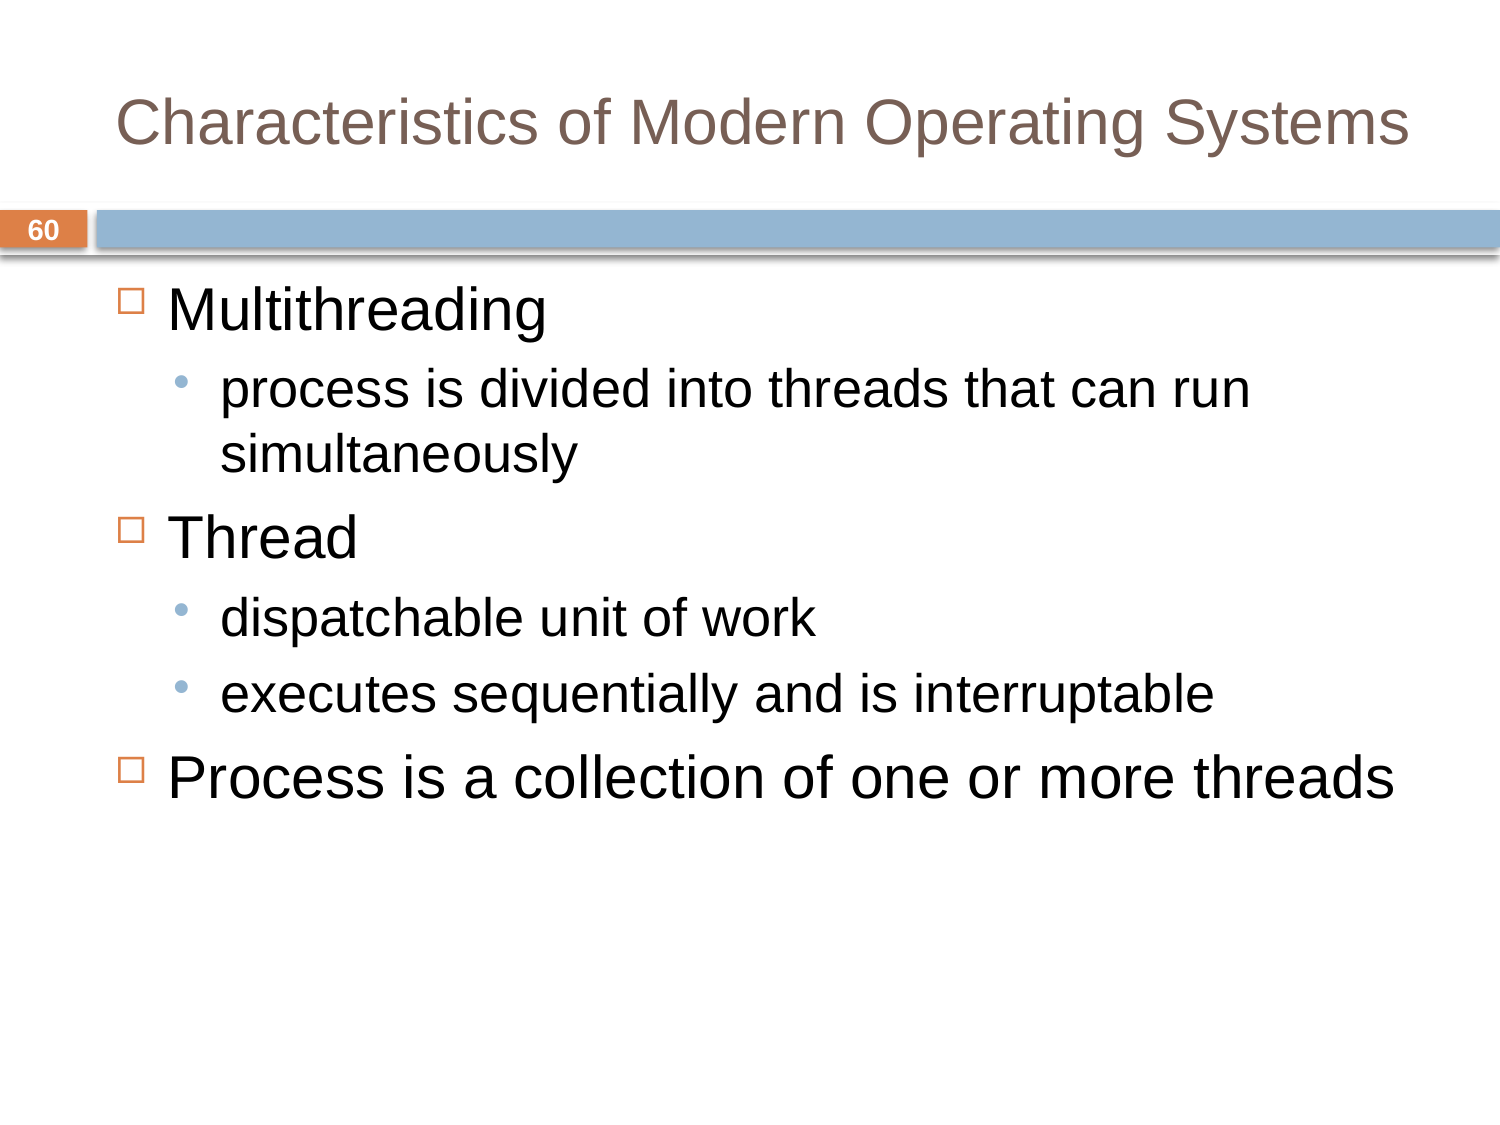

# Characteristics of Modern Operating Systems
60
Multithreading
process is divided into threads that can run simultaneously
Thread
dispatchable unit of work
executes sequentially and is interruptable
Process is a collection of one or more threads